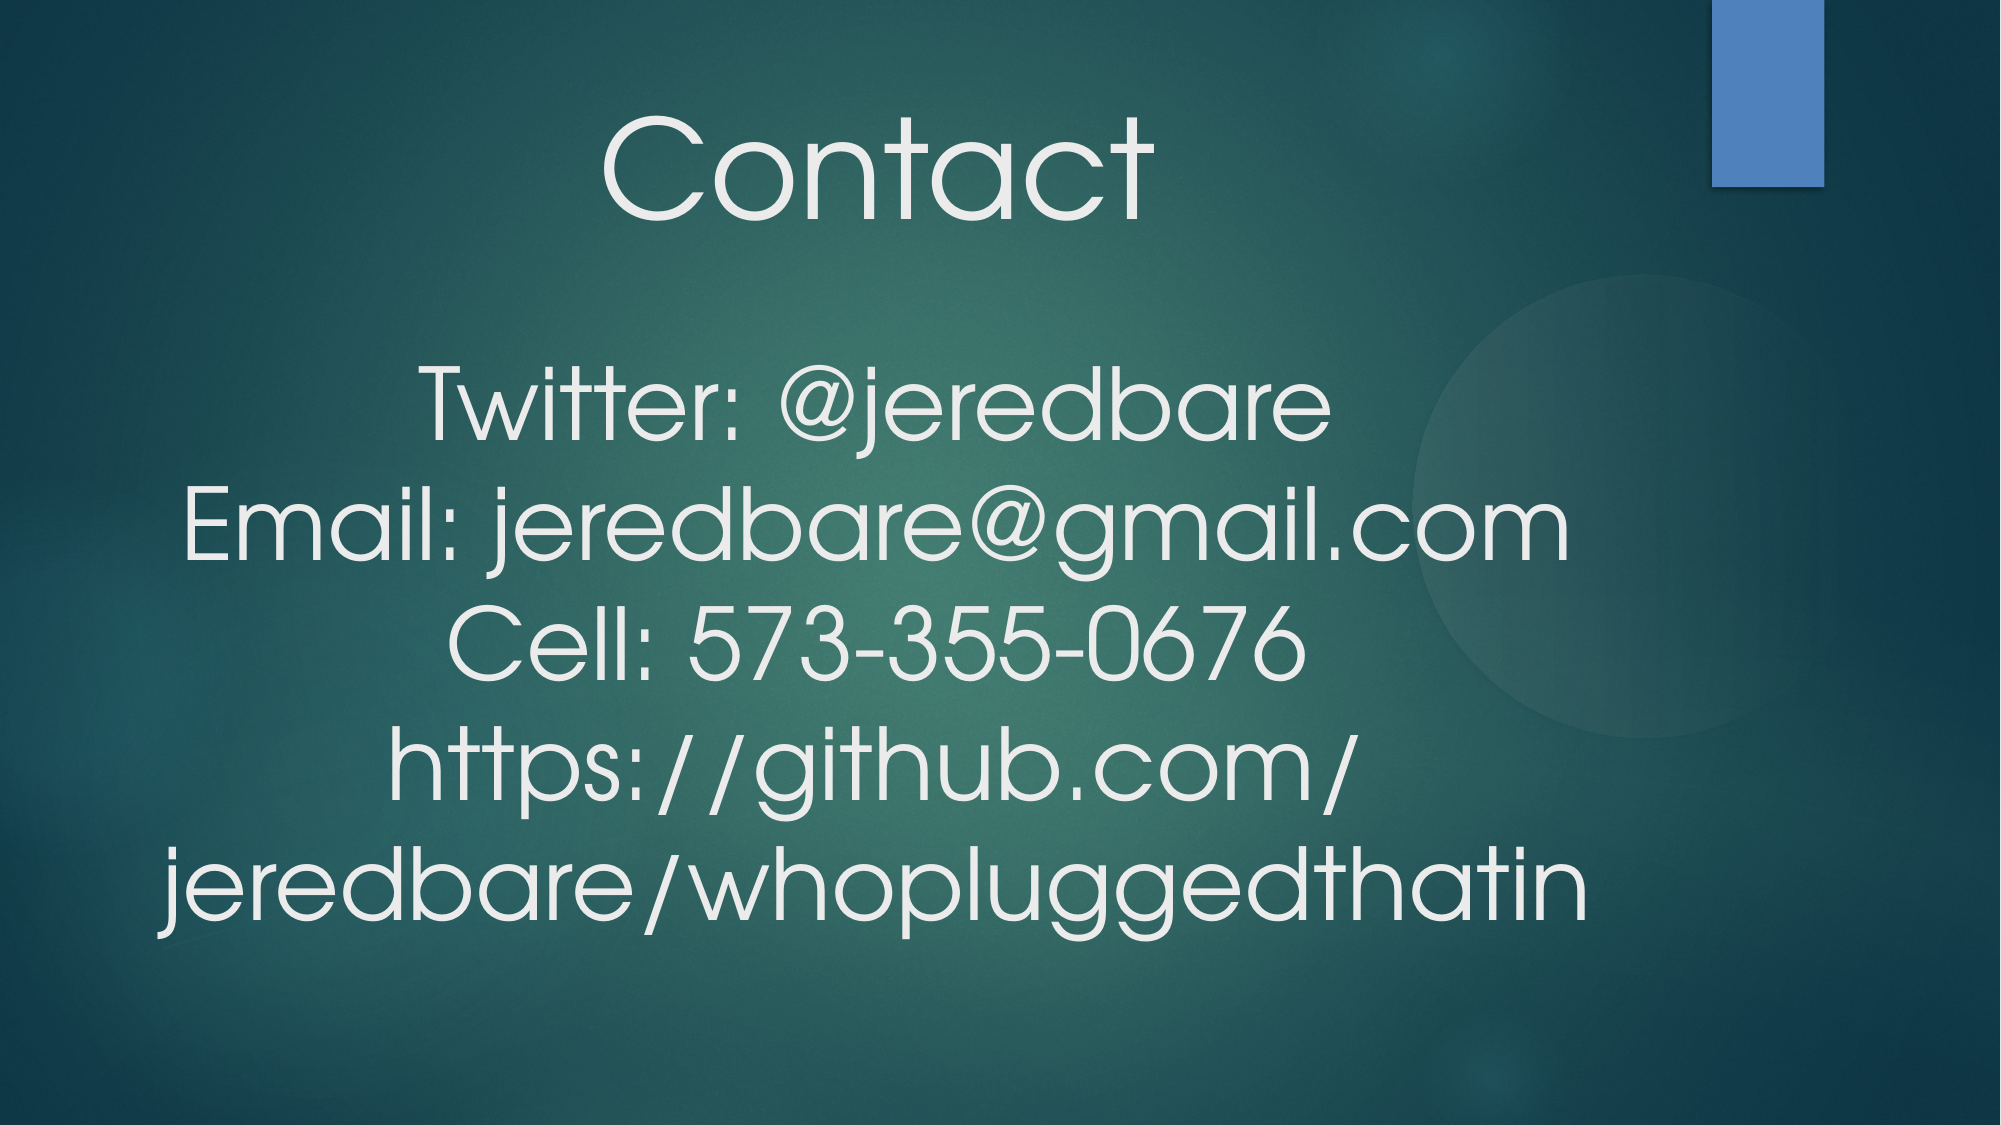

Contact
Twitter: @jeredbare
Email: jeredbare@gmail.com
Cell: 573-355-0676
https://github.com/jeredbare/whopluggedthatin